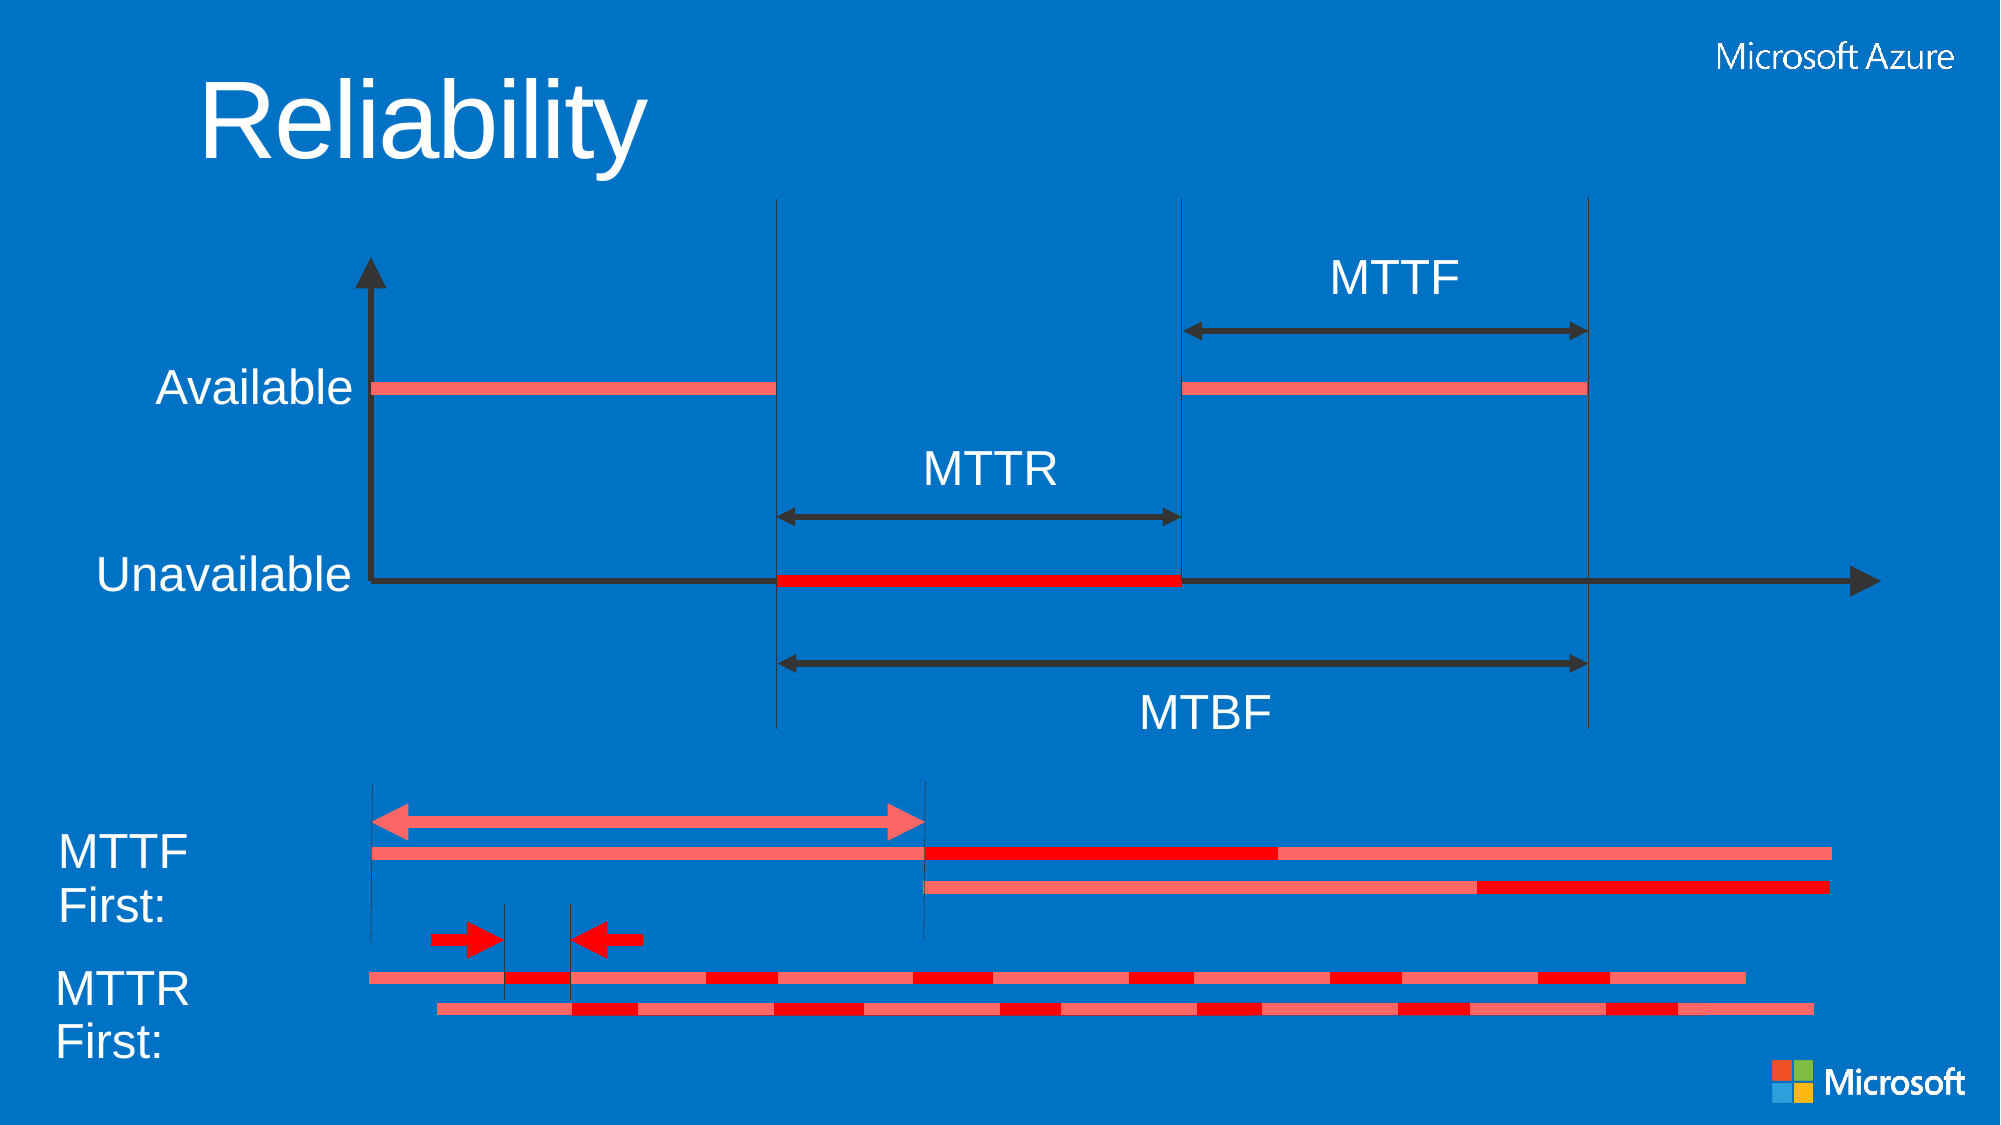

Reliability
MTTF
Available
MTTR
Unavailable
MTBF
MTTF First:
MTTR First: